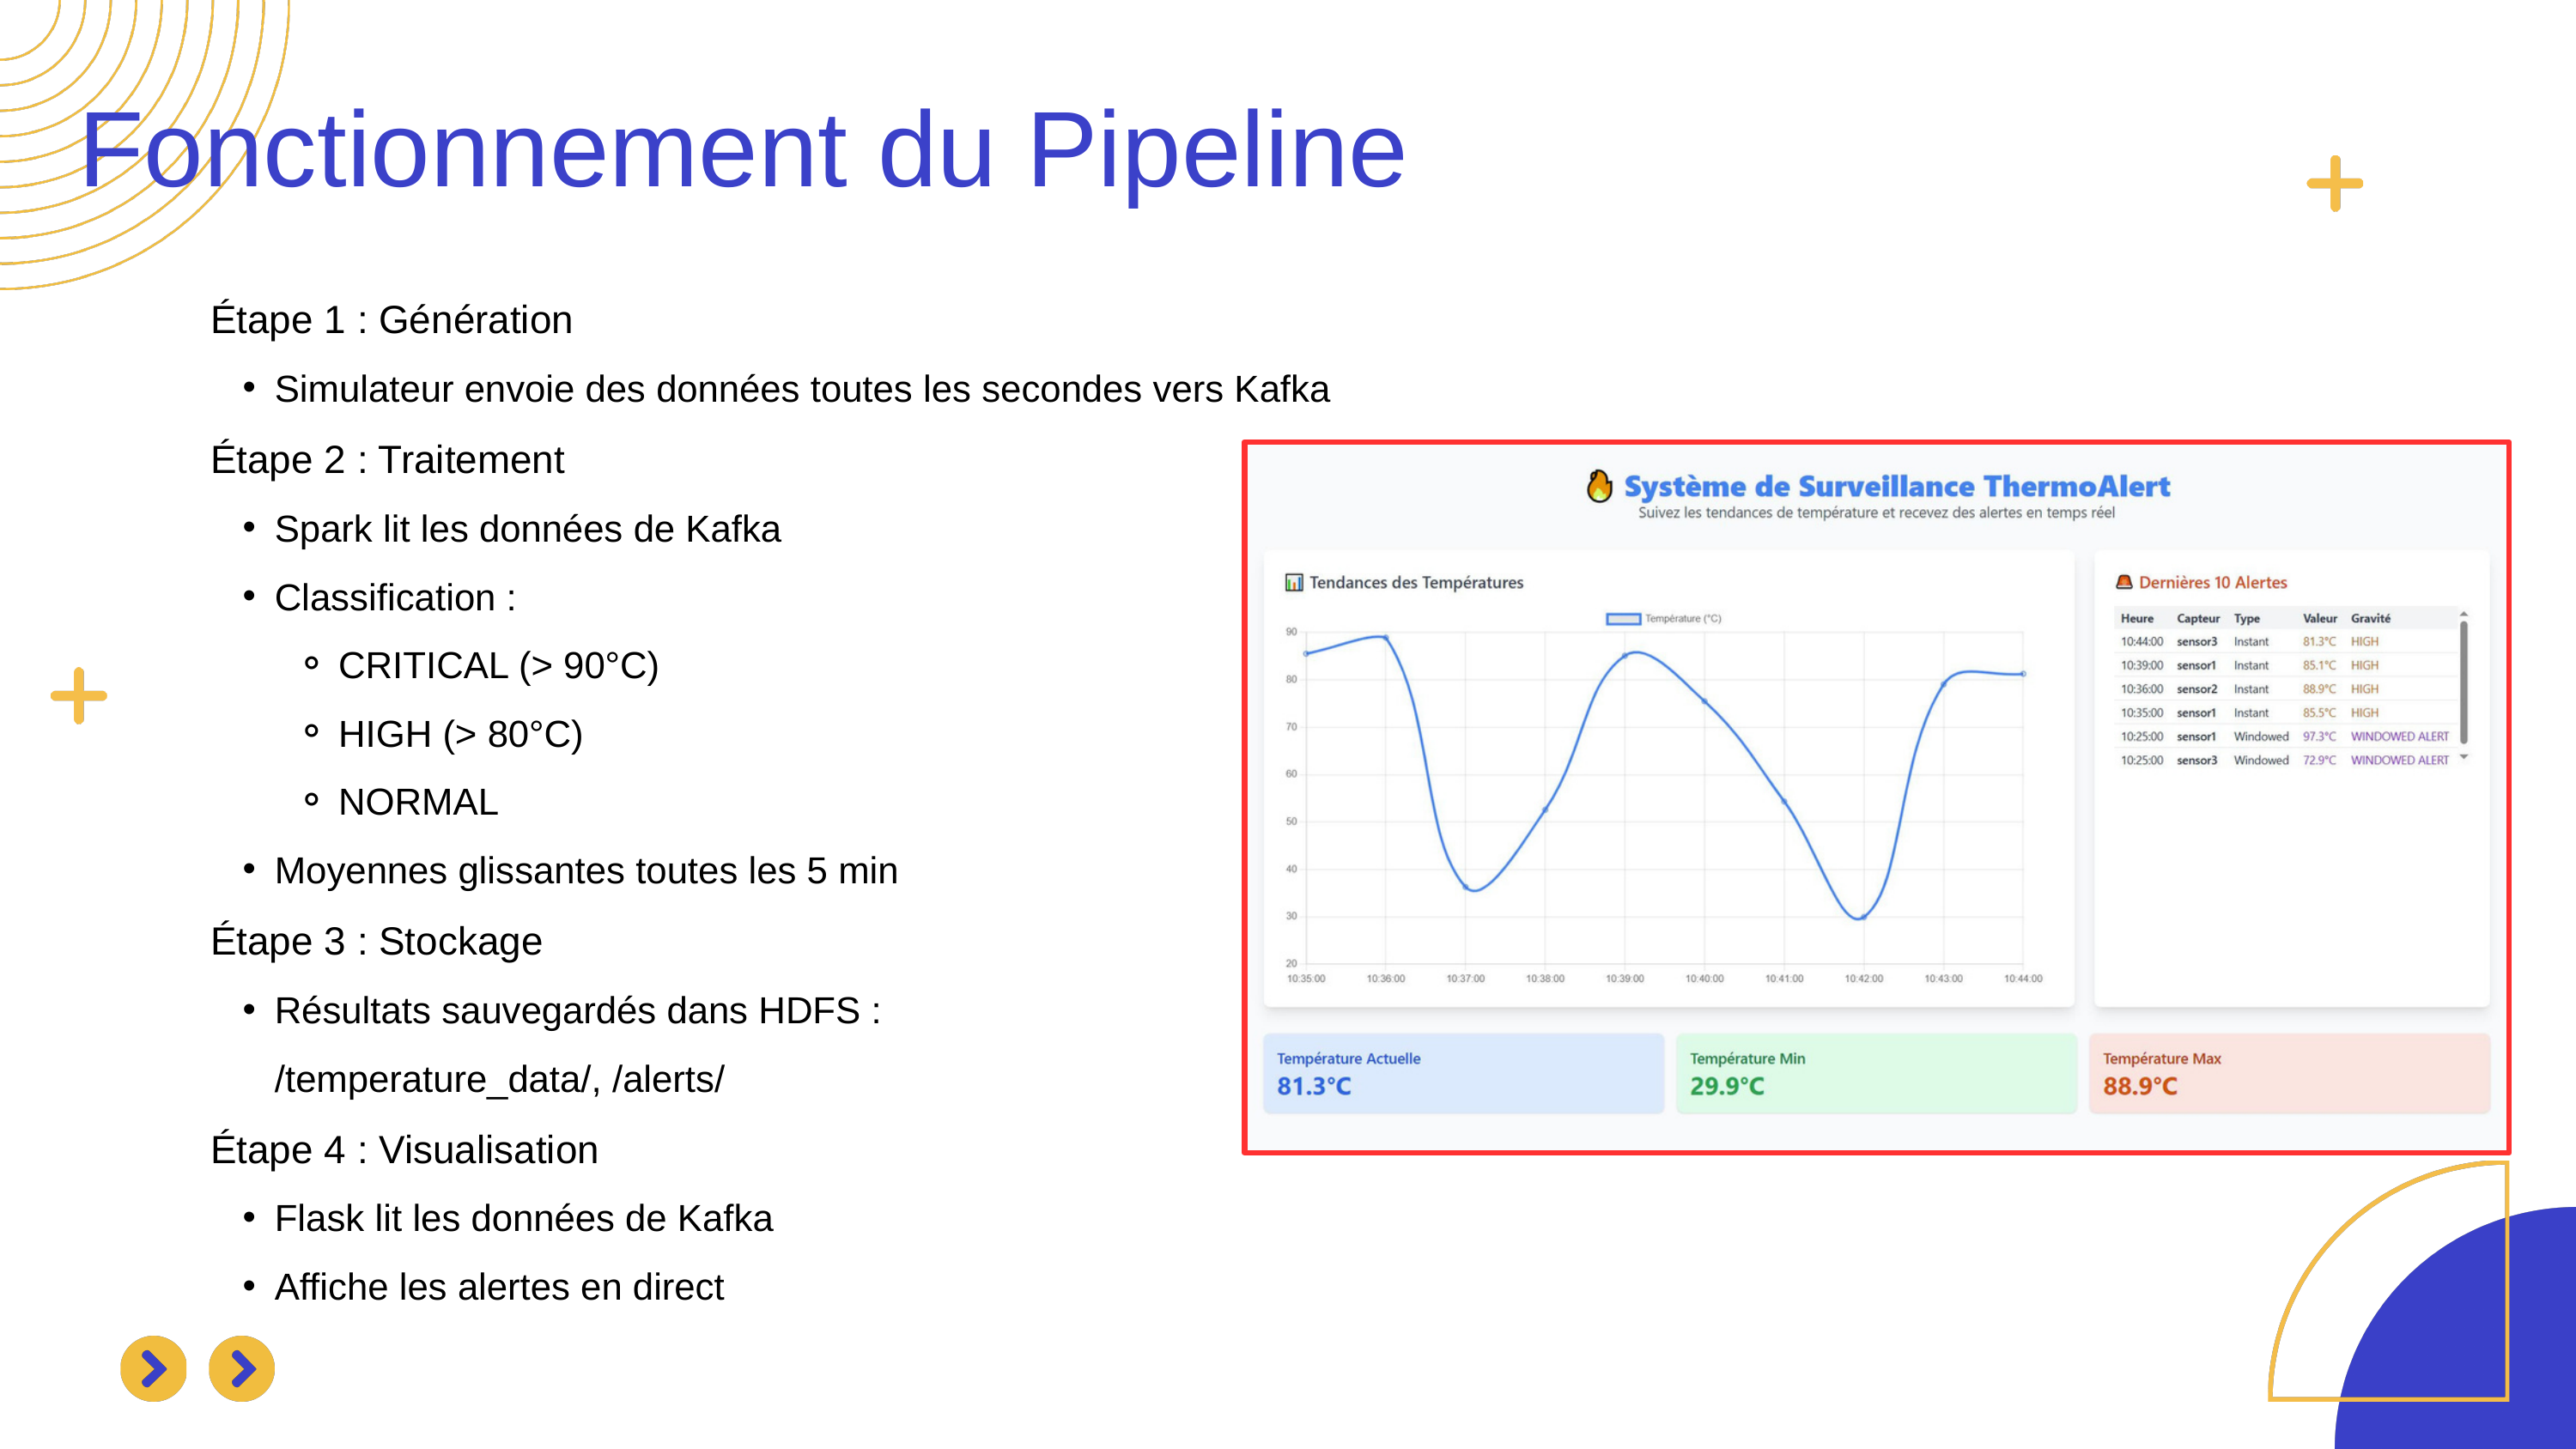

Fonctionnement du Pipeline

Étape 1 : Génération
Simulateur envoie des données toutes les secondes vers Kafka
Étape 2 : Traitement
Spark lit les données de Kafka
Classification :
CRITICAL (> 90°C)
HIGH (> 80°C)
NORMAL
Moyennes glissantes toutes les 5 min
Étape 3 : Stockage
Résultats sauvegardés dans HDFS :                                              /temperature_data/, /alerts/
Étape 4 : Visualisation
Flask lit les données de Kafka
Affiche les alertes en direct